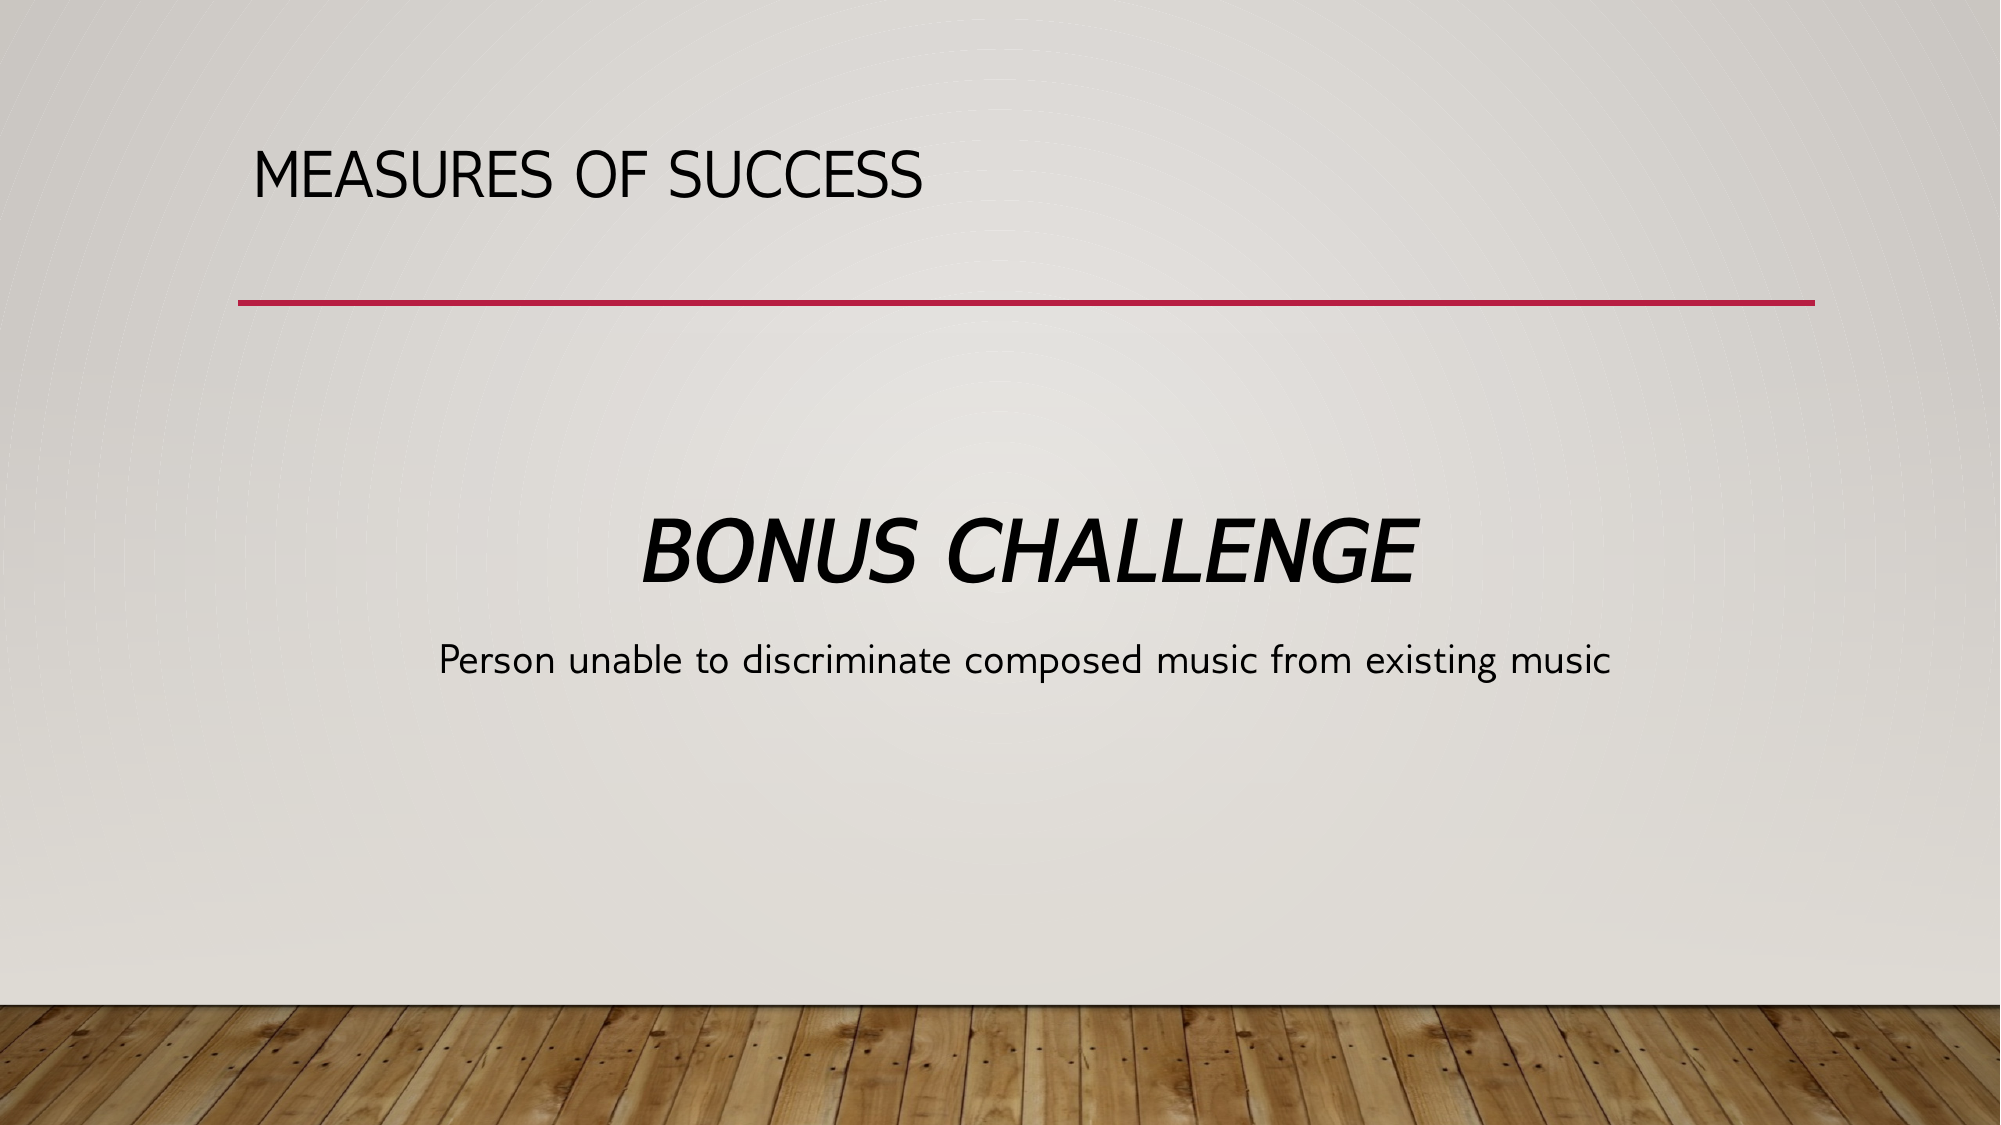

# Measures of success

BONUS CHALLENGE
Person unable to discriminate composed music from existing music